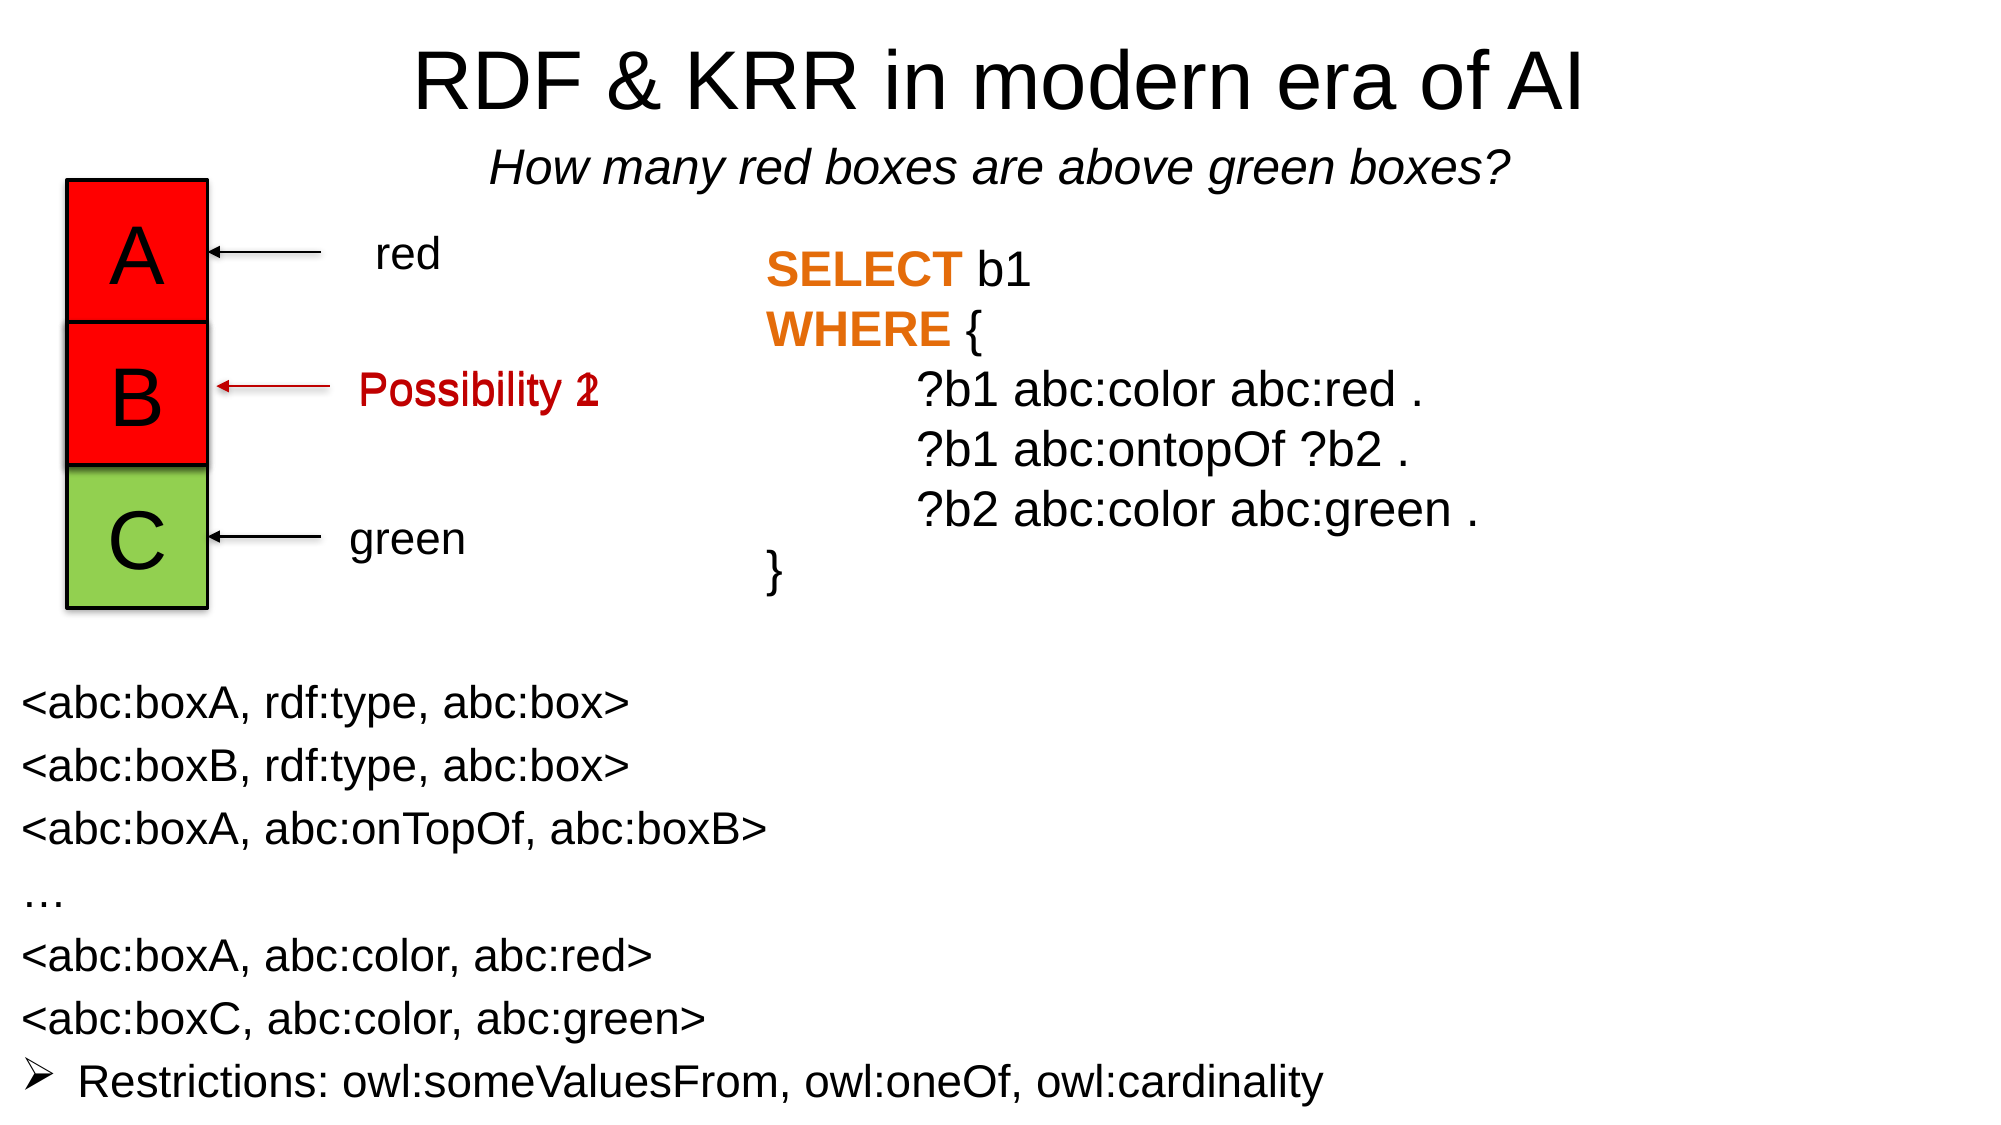

RDF & KRR in modern era of AI
How many red boxes are above green boxes?
A
red
SELECT b1
WHERE {
	?b1 abc:color abc:red .
	?b1 abc:ontopOf ?b2 .
	?b2 abc:color abc:green .
}
B
B
B
Possibility 1
Possibility 2
C
green
<abc:boxA, rdf:type, abc:box>
<abc:boxB, rdf:type, abc:box>
<abc:boxA, abc:onTopOf, abc:boxB>
…
<abc:boxA, abc:color, abc:red>
<abc:boxC, abc:color, abc:green>
Restrictions: owl:someValuesFrom, owl:oneOf, owl:cardinality